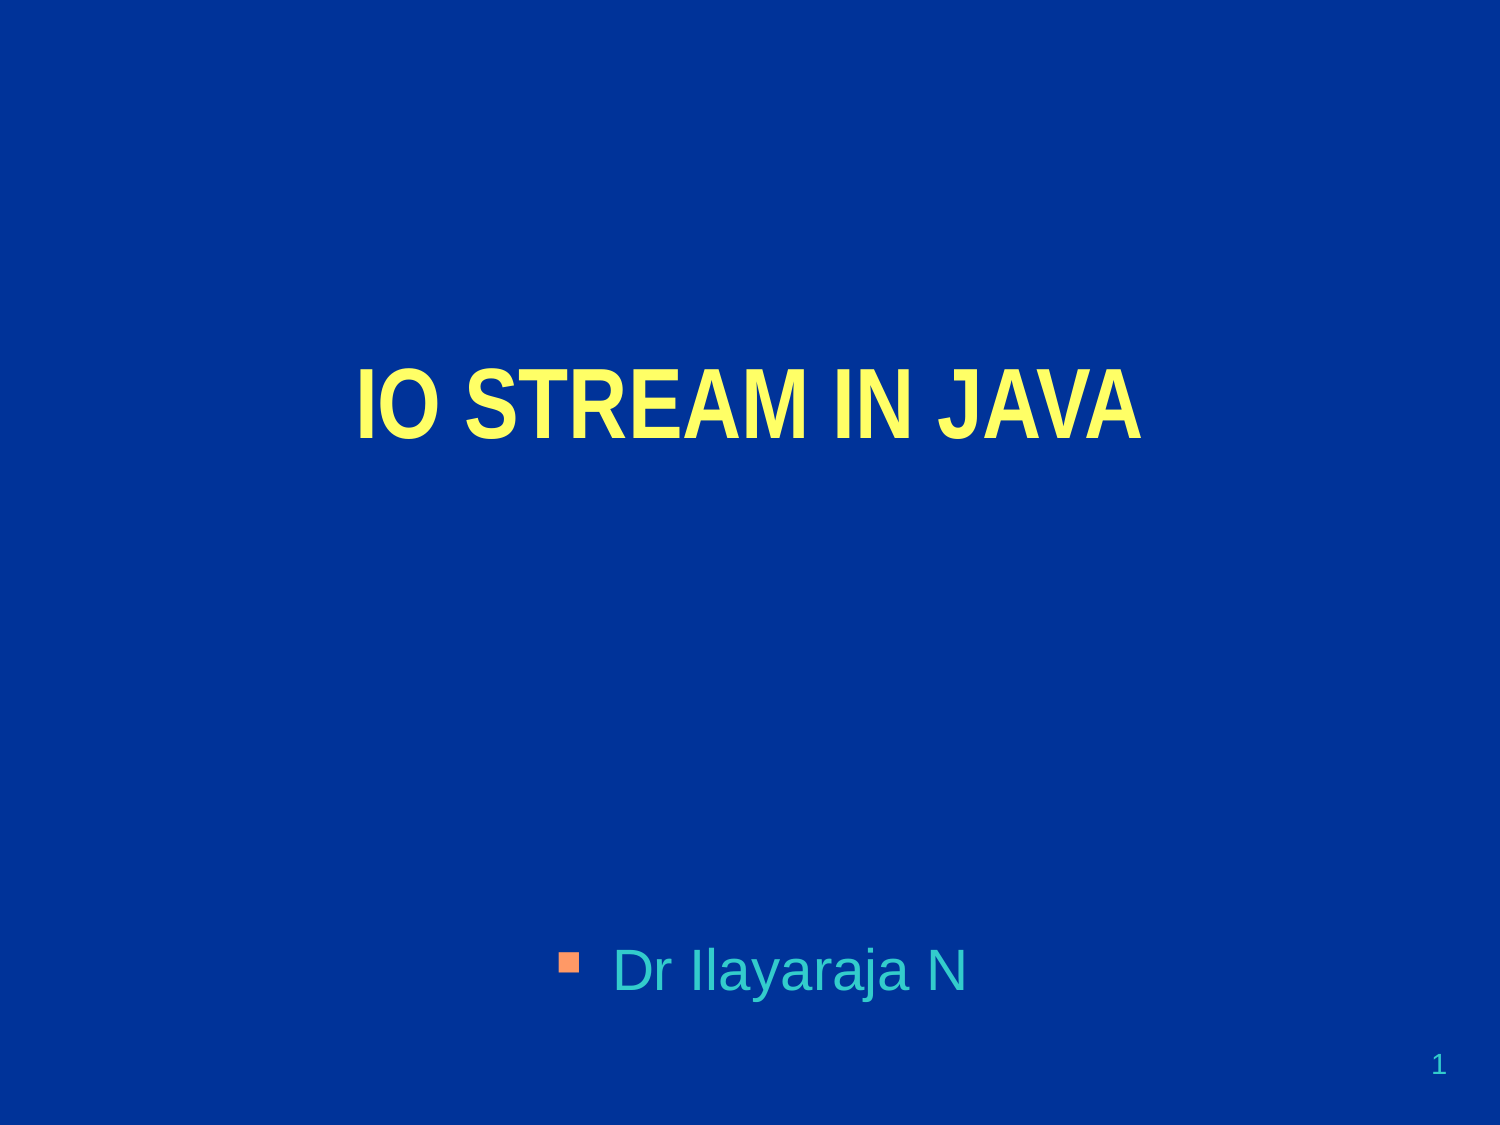

# IO STREAM IN JAVA
Dr Ilayaraja N
1